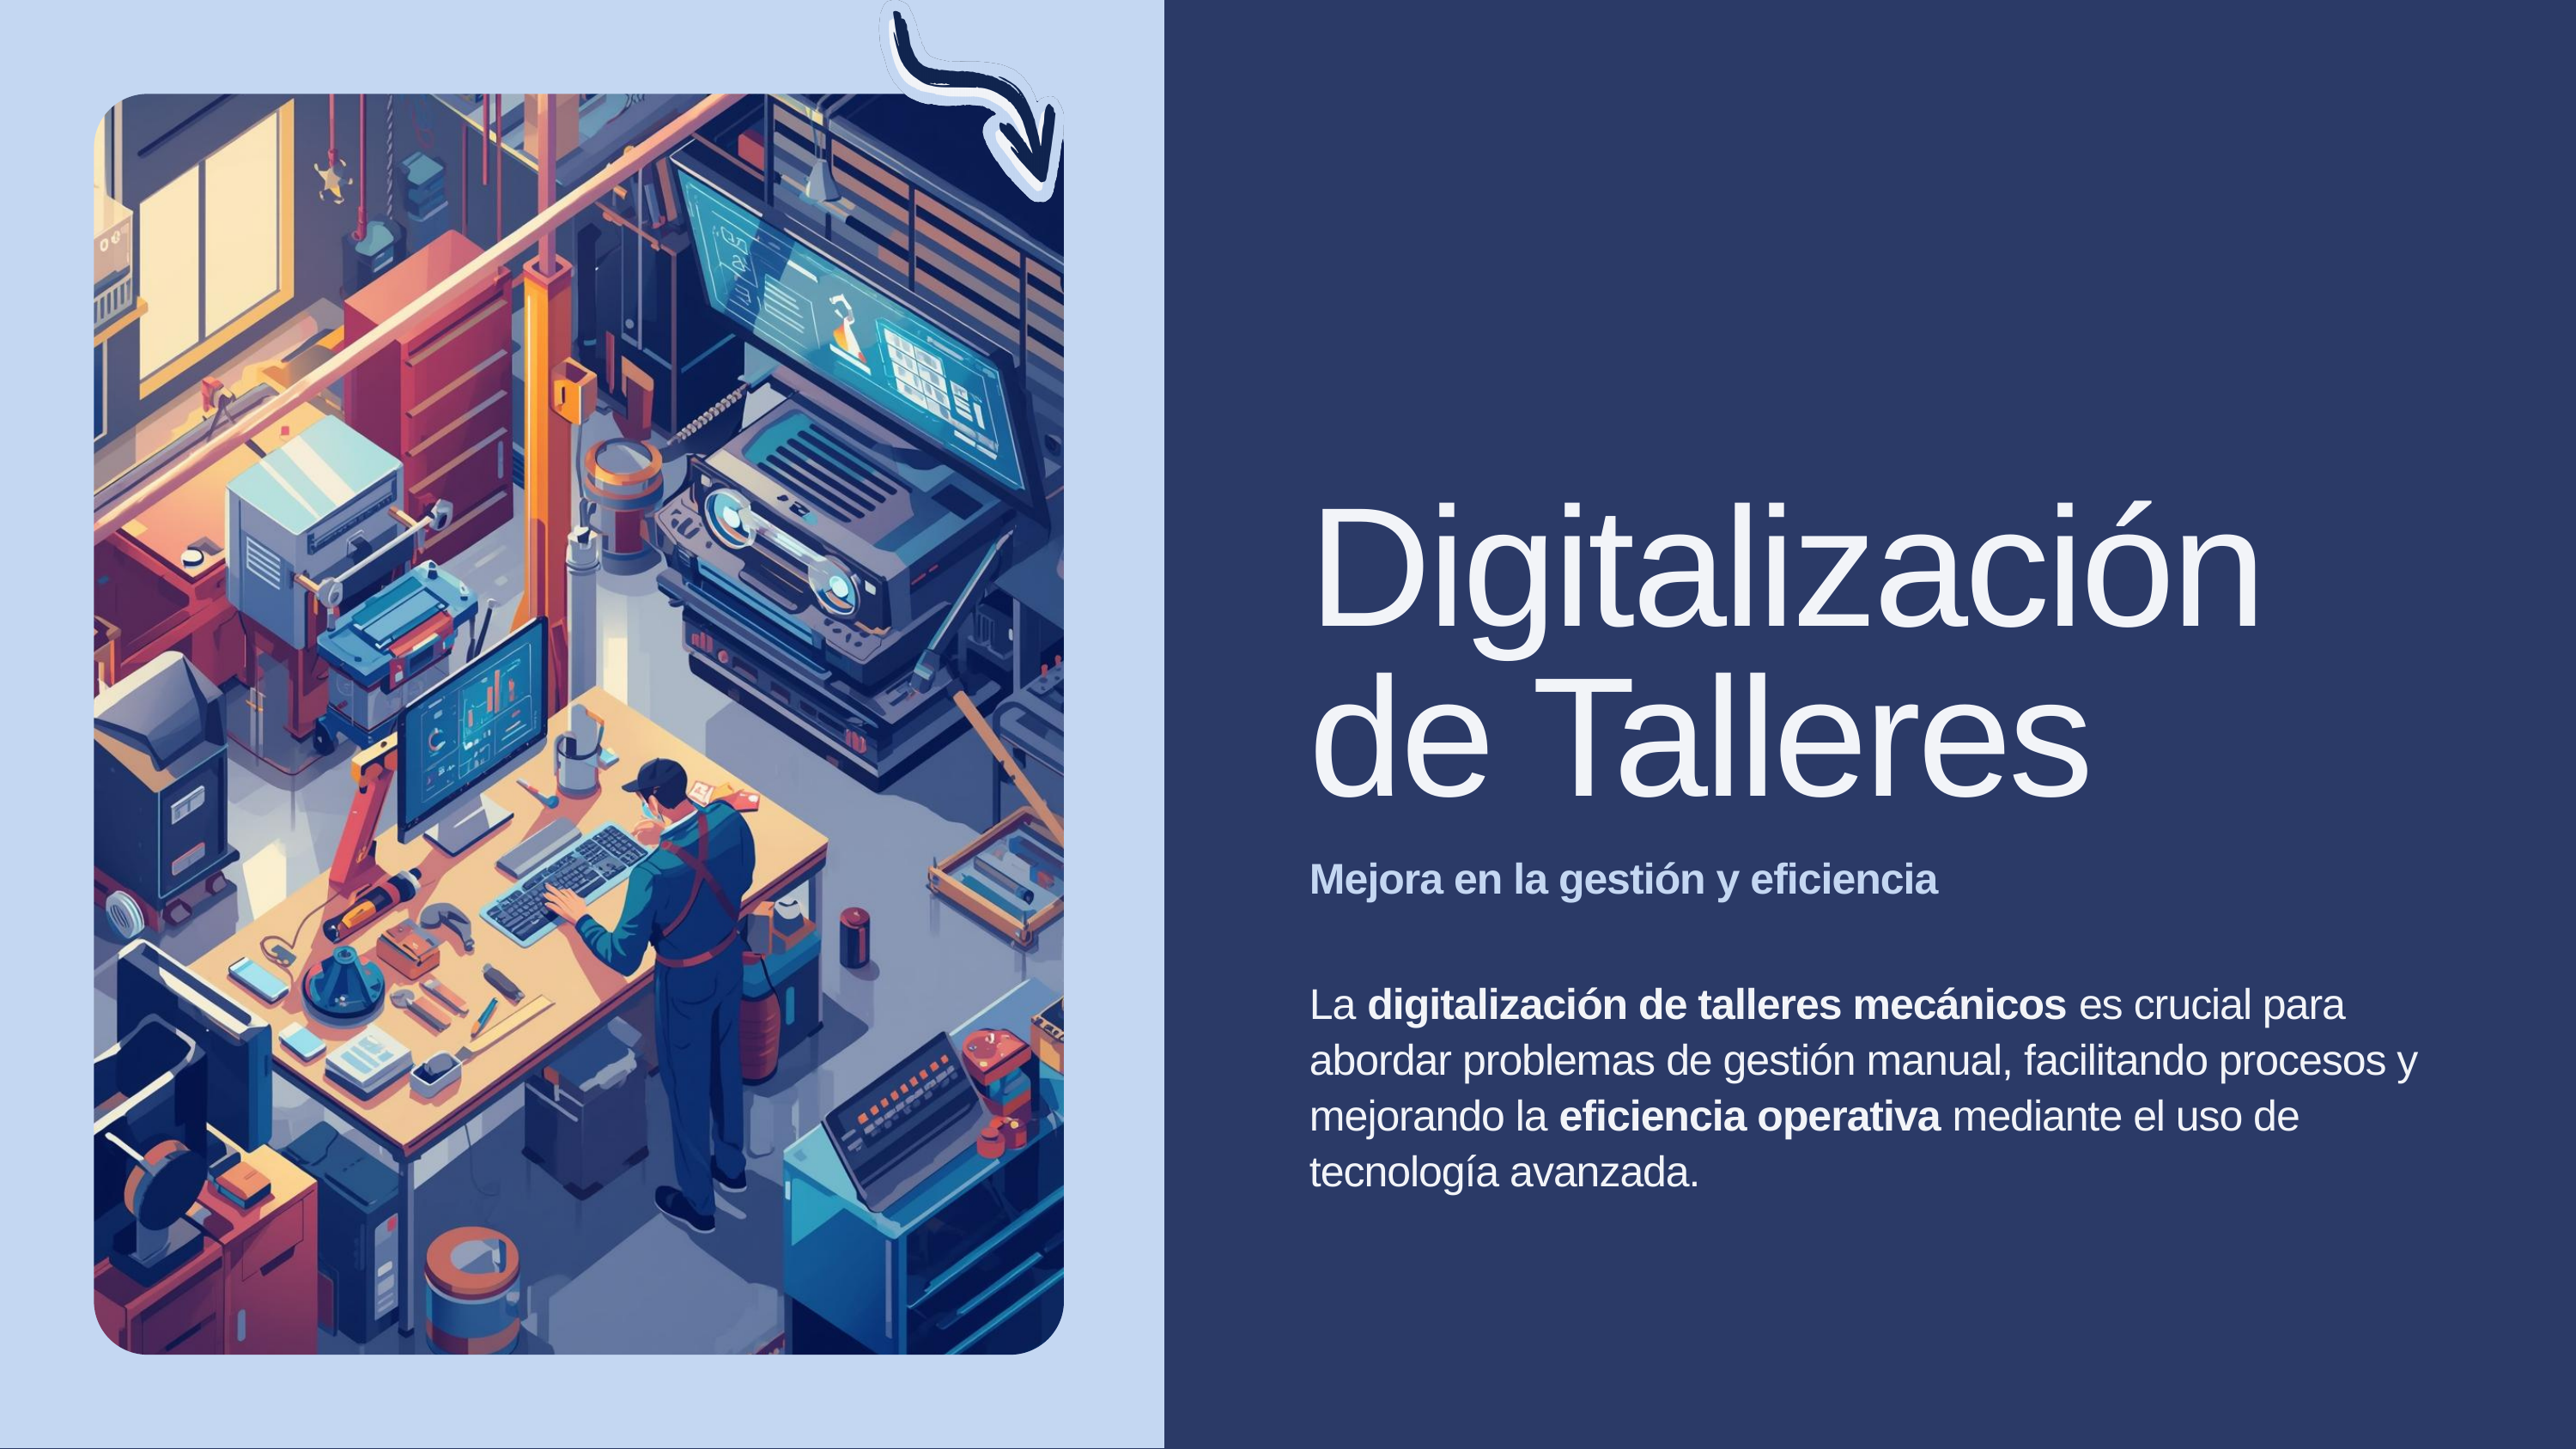

Digitalización de Talleres
Mejora en la gestión y eficiencia
La digitalización de talleres mecánicos es crucial para abordar problemas de gestión manual, facilitando procesos y mejorando la eficiencia operativa mediante el uso de tecnología avanzada.